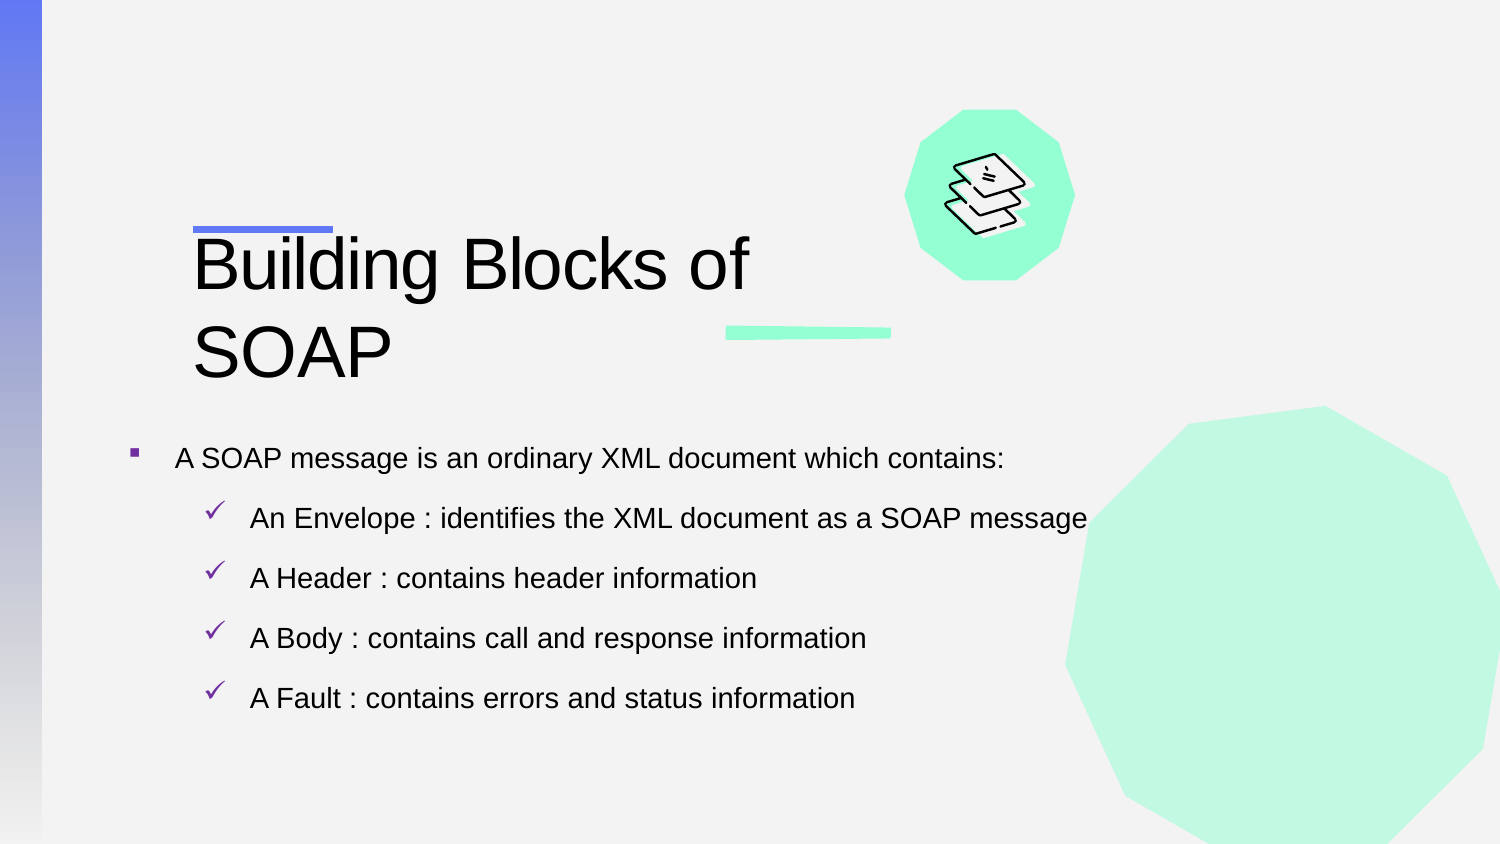

# Building Blocks of SOAP

A SOAP message is an ordinary XML document which contains:
An Envelope : identifies the XML document as a SOAP message
A Header : contains header information
A Body : contains call and response information
A Fault : contains errors and status information